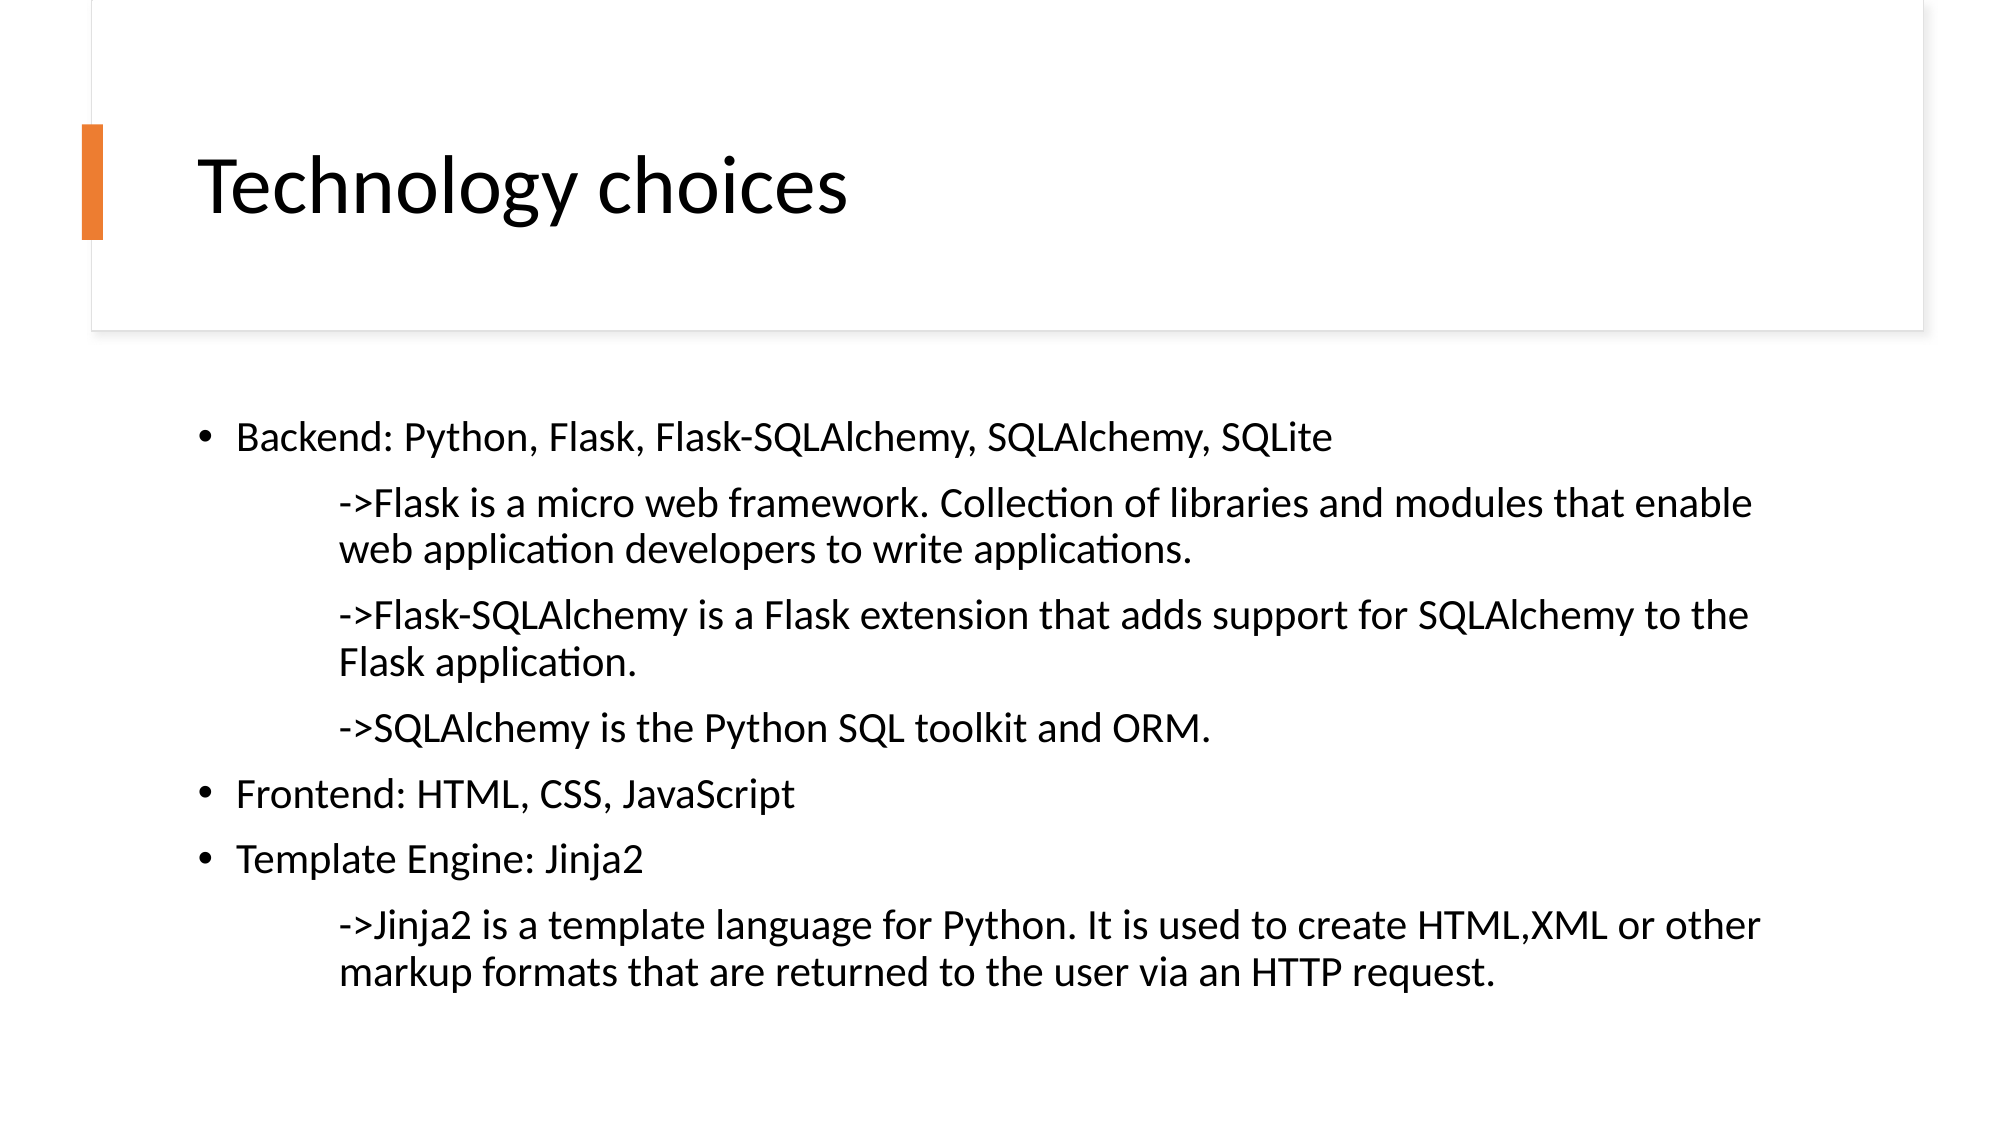

# Technology choices

Backend: Python, Flask, Flask-SQLAlchemy, SQLAlchemy, SQLite
	->Flask is a micro web framework. Collection of libraries and modules that enable 	web application developers to write applications.
	->Flask-SQLAlchemy is a Flask extension that adds support for SQLAlchemy to the 	Flask application.
 	->SQLAlchemy is the Python SQL toolkit and ORM.
Frontend: HTML, CSS, JavaScript
Template Engine: Jinja2
	->Jinja2 is a template language for Python. It is used to create HTML,XML or other 	markup formats that are returned to the user via an HTTP request.